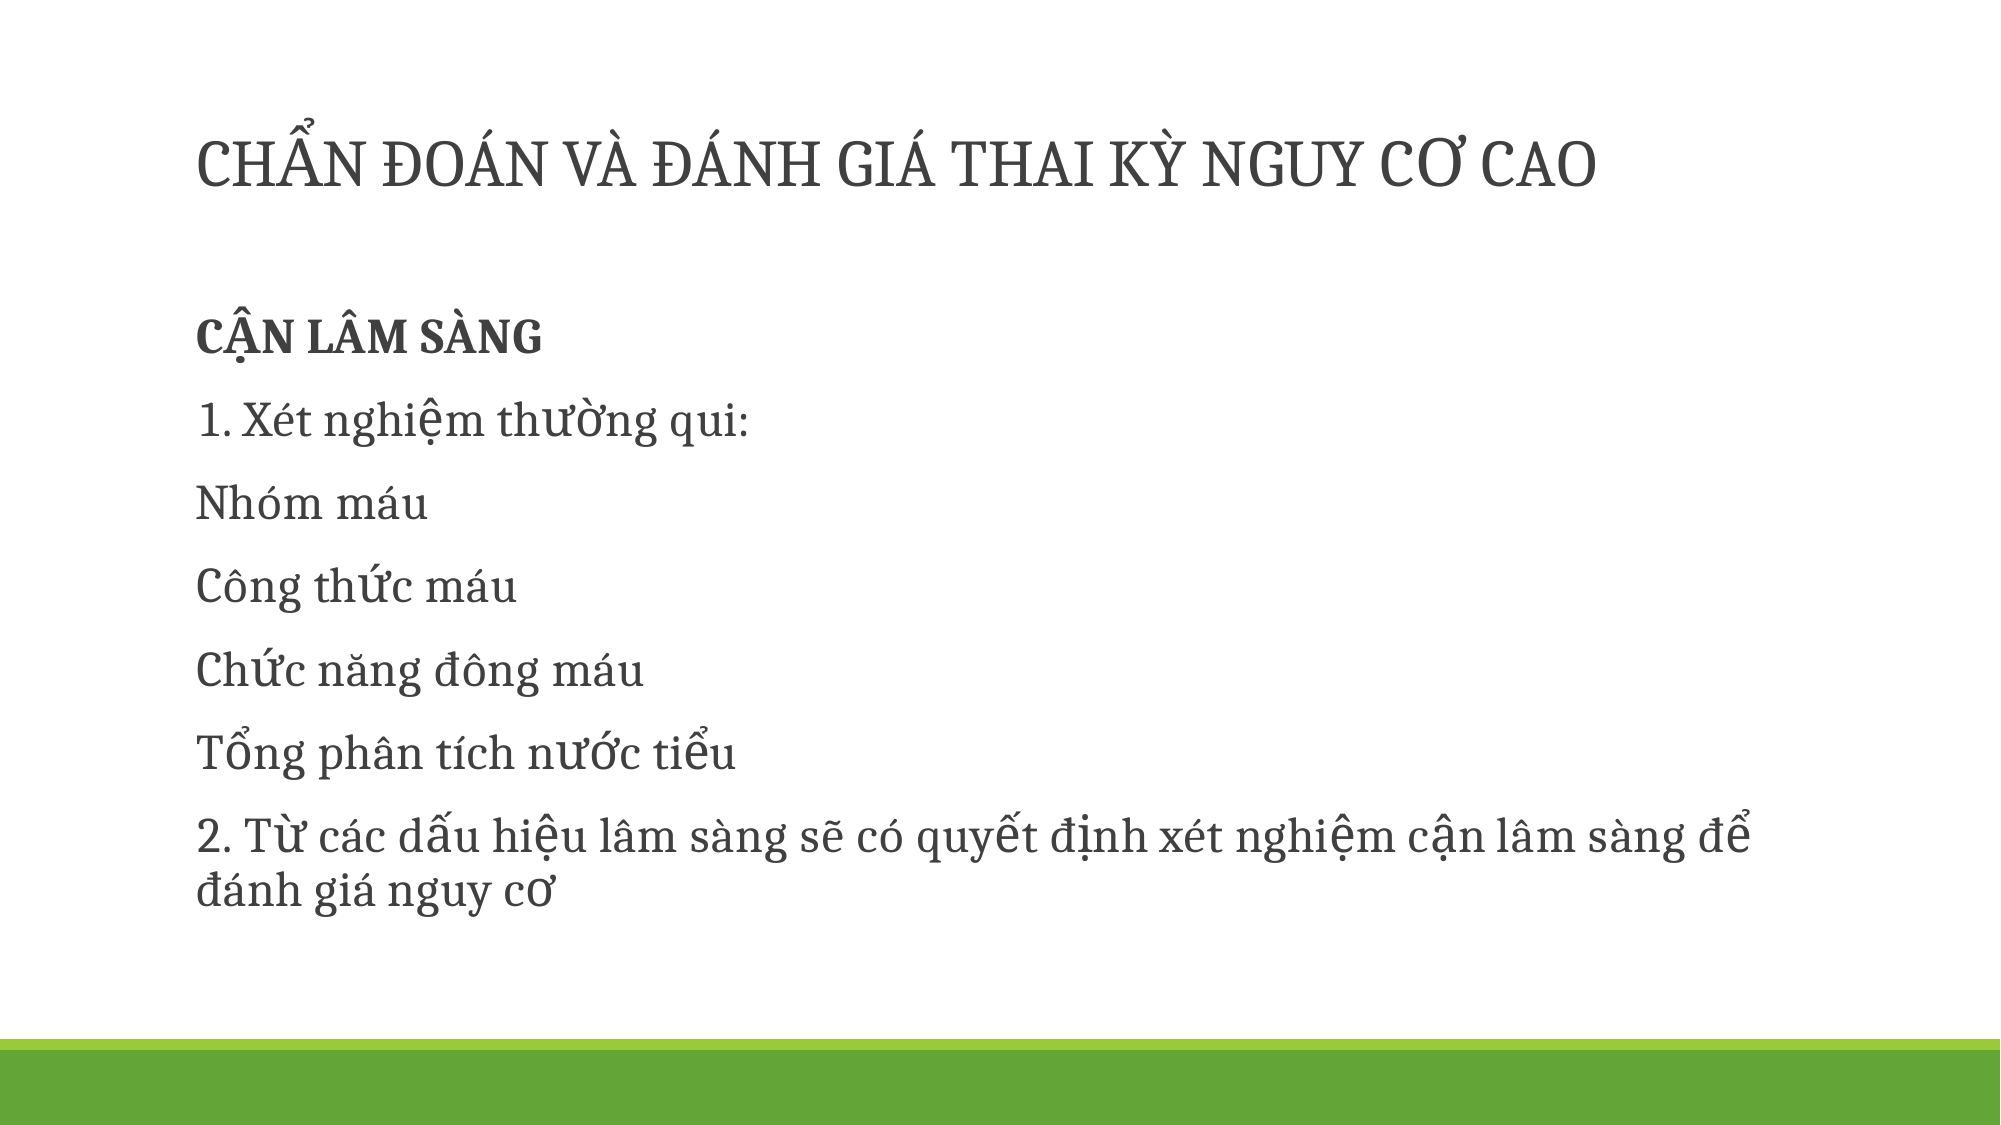

# CHẨN ĐOÁN VÀ ĐÁNH GIÁ THAI KỲ NGUY CƠ CAO
CẬN LÂM SÀNG
1. Xét nghiệm thường qui:
Nhóm máu
Công thức máu
Chức năng đông máu
Tổng phân tích nước tiểu
2. Từ các dấu hiệu lâm sàng sẽ có quyết định xét nghiệm cận lâm sàng để đánh giá nguy cơ